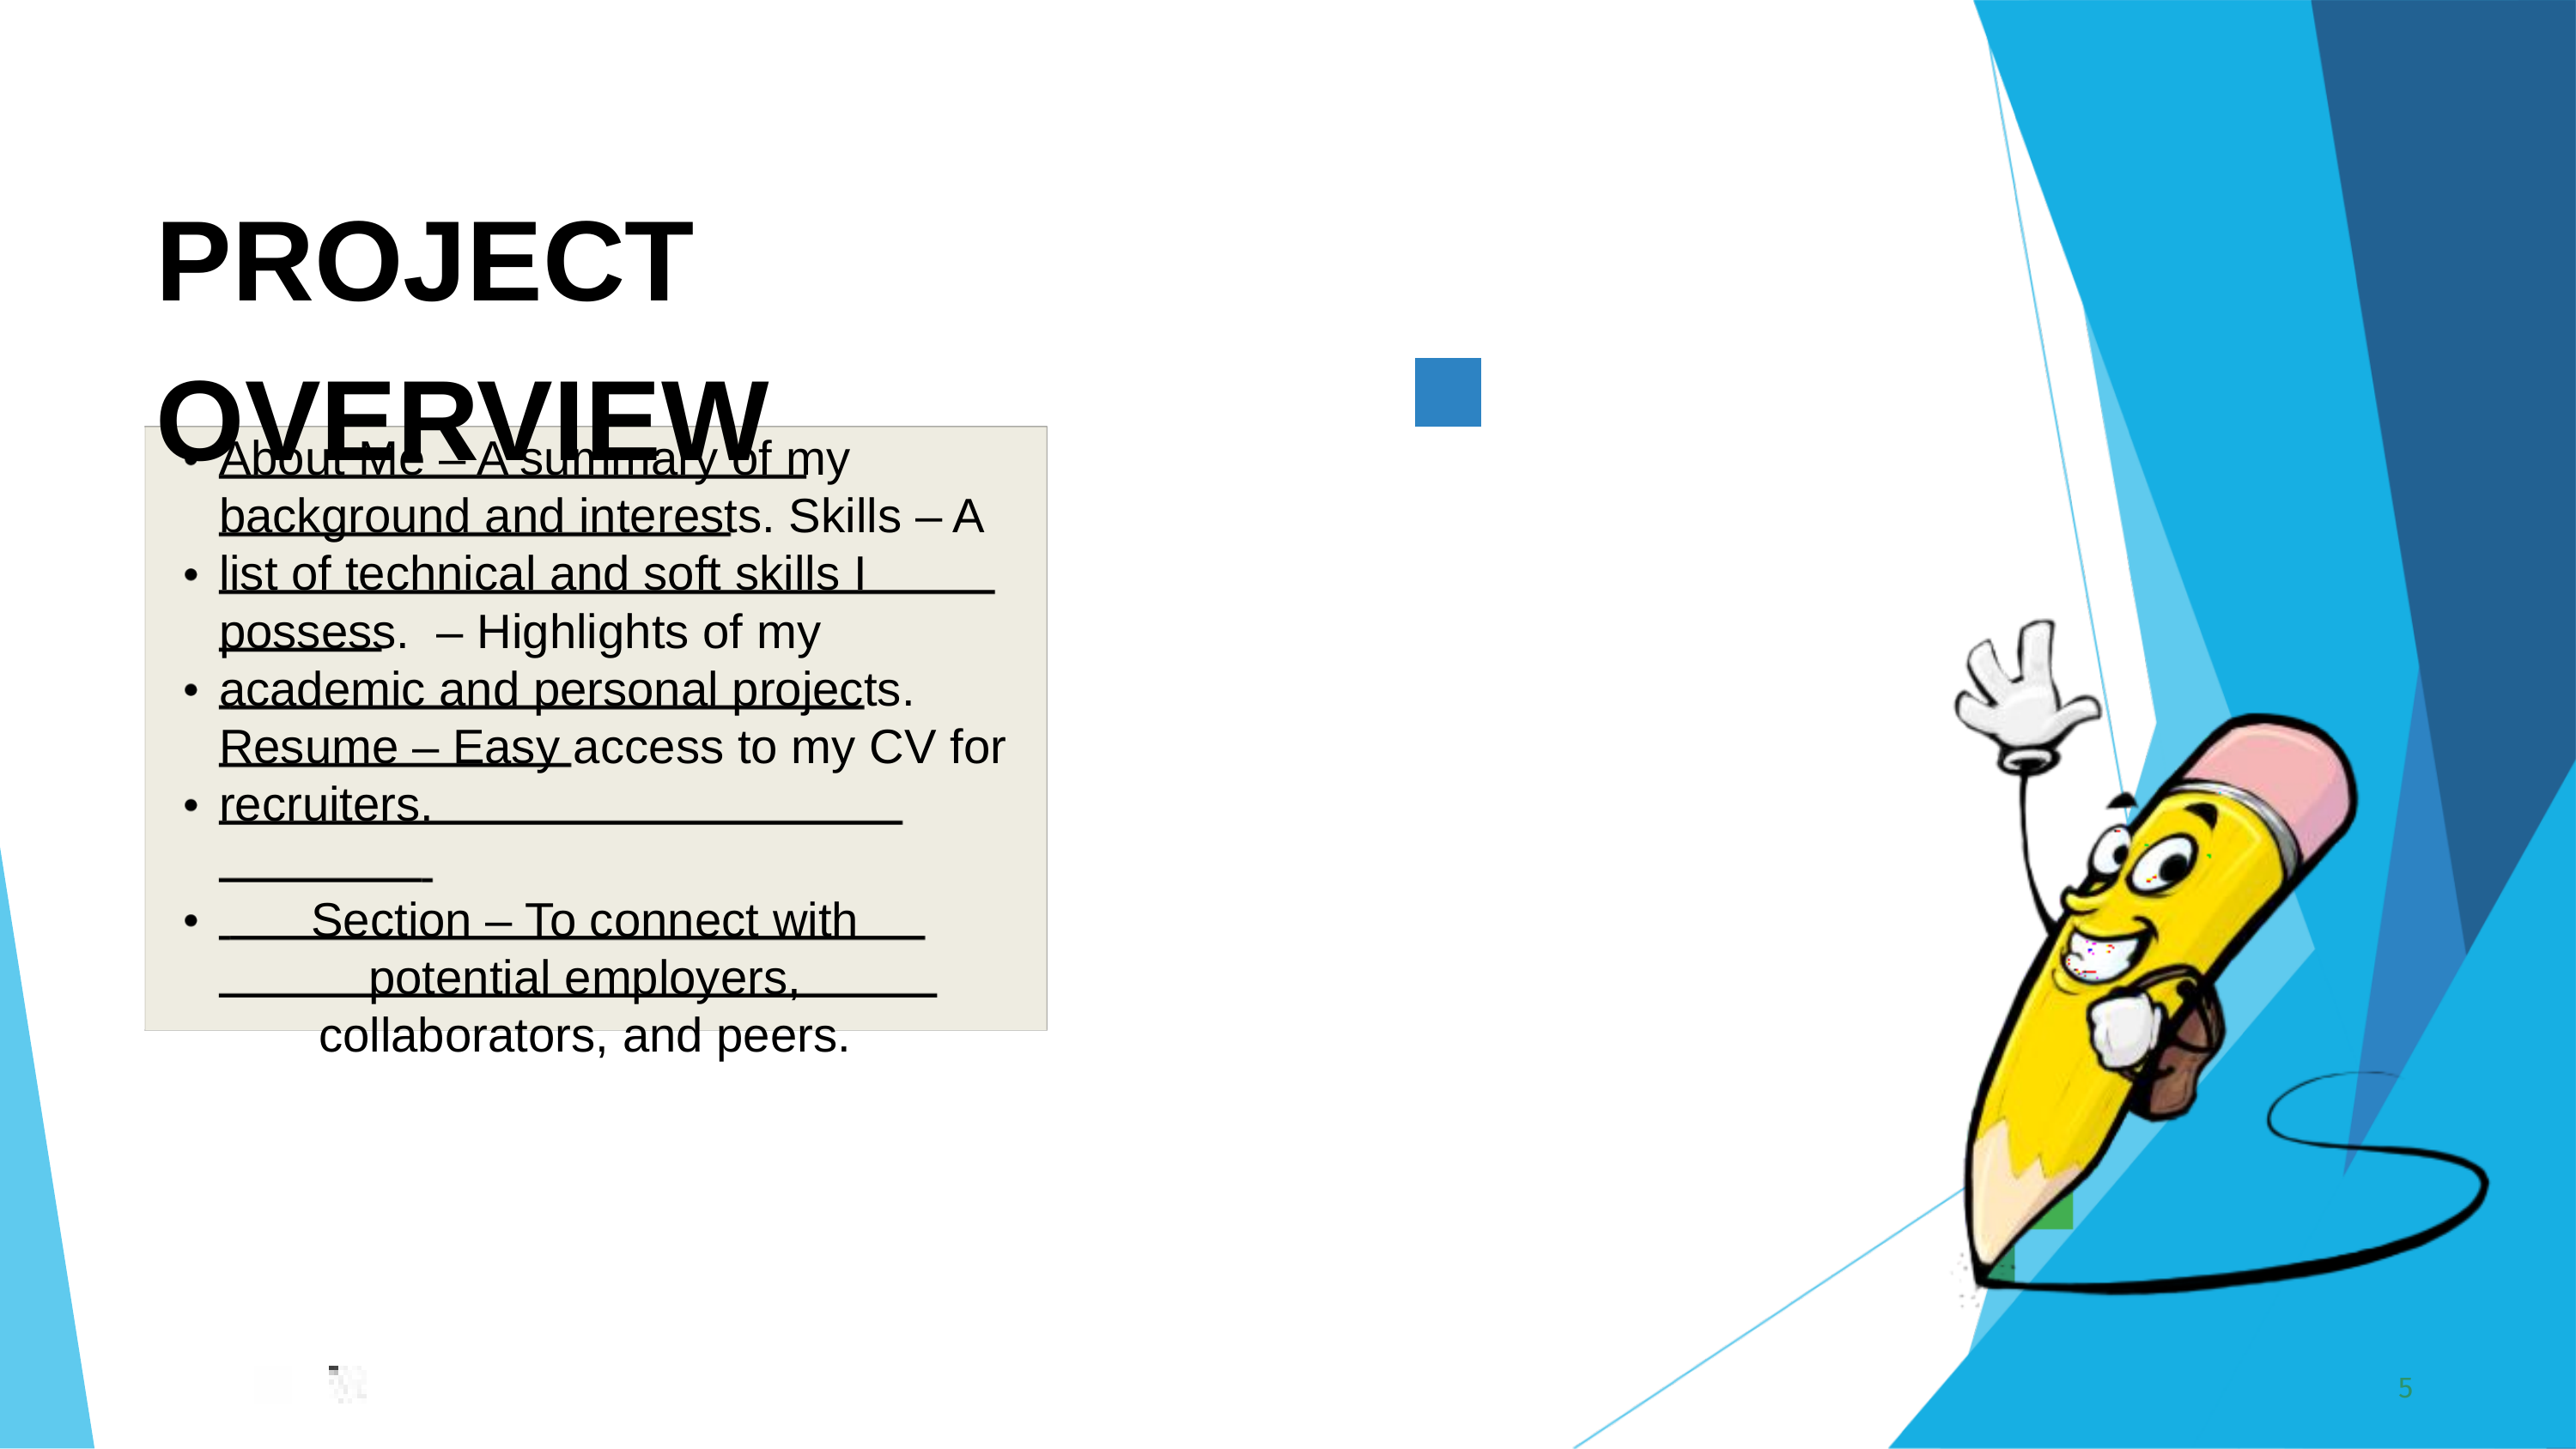

PROJECT OVERVIEW

About Me – A summary of my background and interests. Skills – A list of technical and soft skills I possess.  – Highlights of my academic and personal projects. Resume – Easy access to my CV for recruiters.

Section – To connect with potential employers, collaborators, and peers.
5